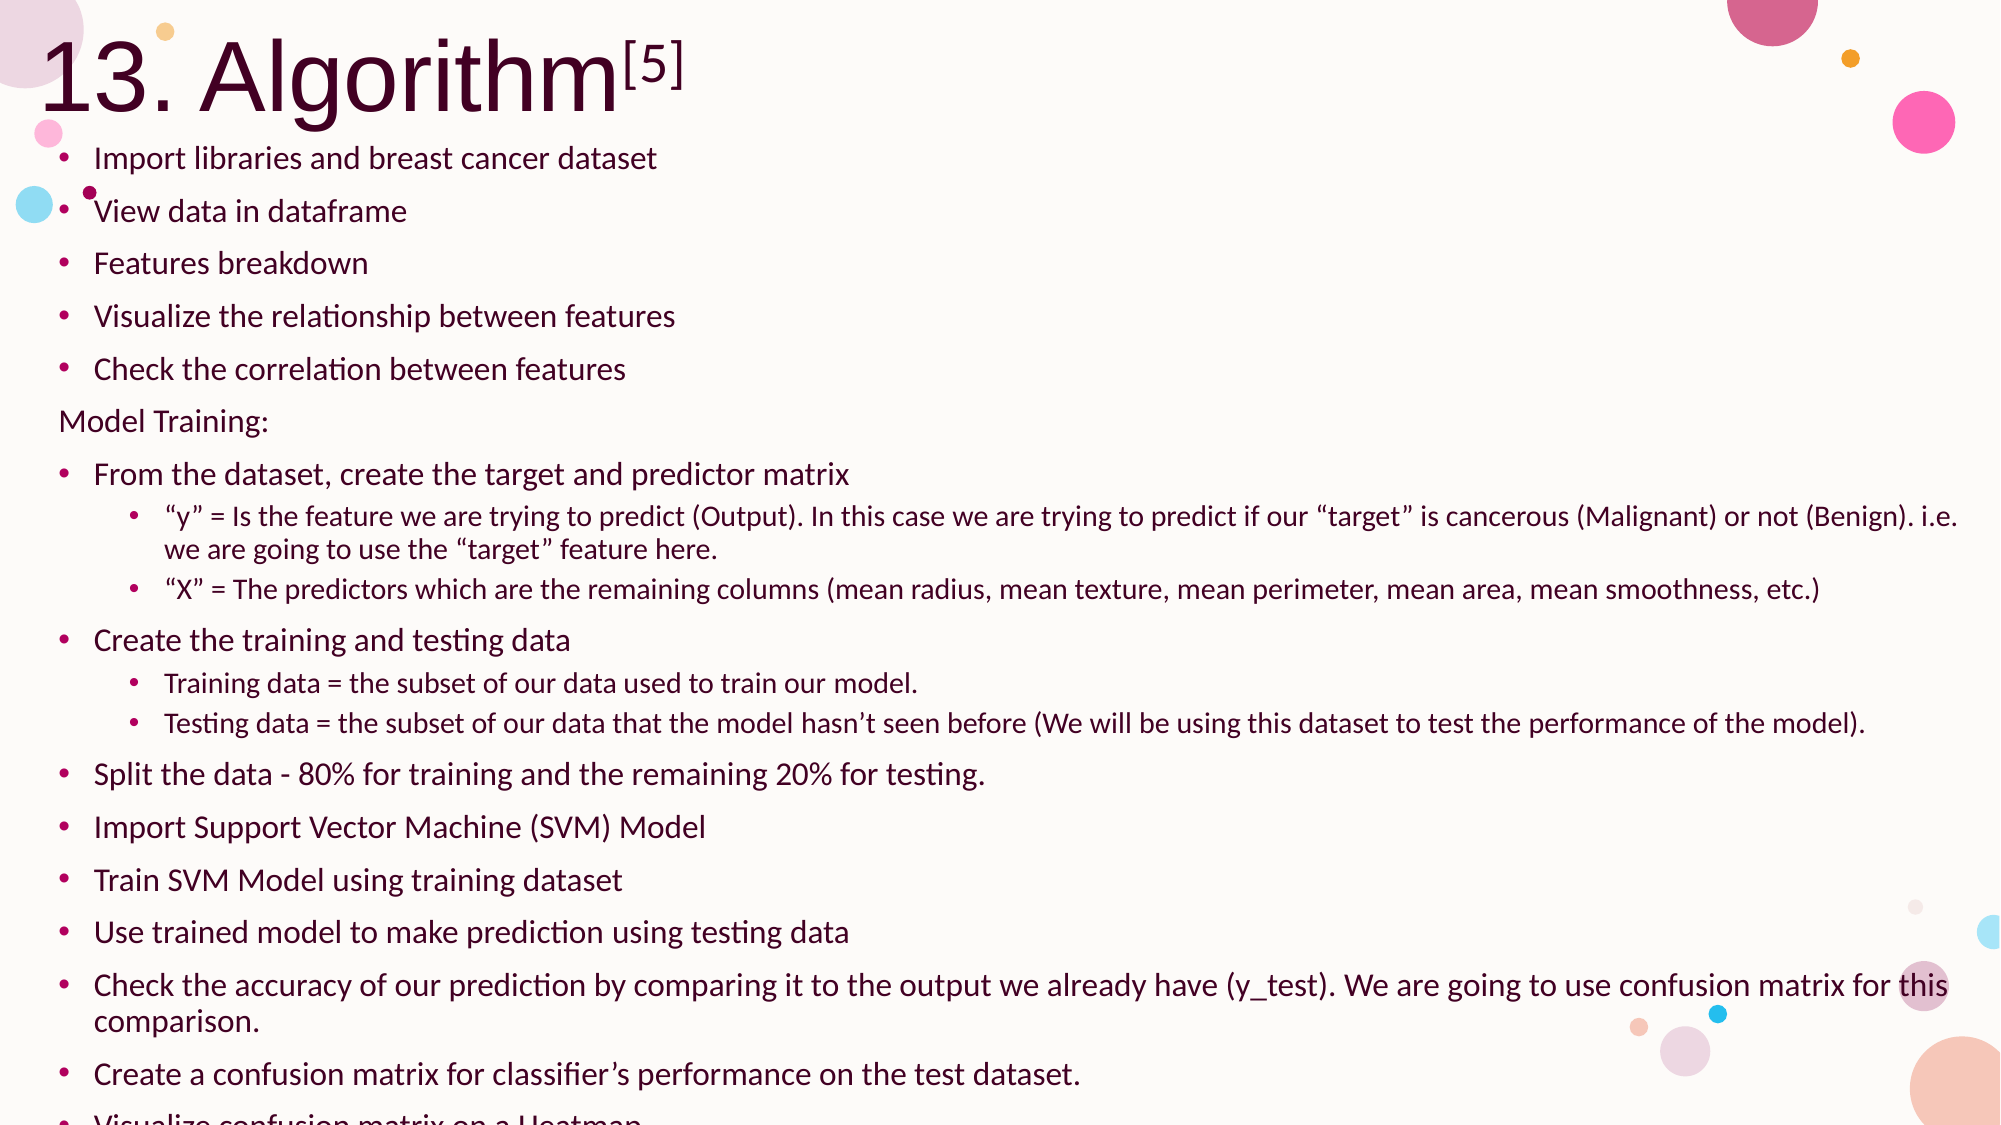

# 13. Algorithm[5]
Import libraries and breast cancer dataset
View data in dataframe
Features breakdown
Visualize the relationship between features
Check the correlation between features
Model Training:
From the dataset, create the target and predictor matrix
“y” = Is the feature we are trying to predict (Output). In this case we are trying to predict if our “target” is cancerous (Malignant) or not (Benign). i.e. we are going to use the “target” feature here.
“X” = The predictors which are the remaining columns (mean radius, mean texture, mean perimeter, mean area, mean smoothness, etc.)
Create the training and testing data
Training data = the subset of our data used to train our model.
Testing data = the subset of our data that the model hasn’t seen before (We will be using this dataset to test the performance of the model).
Split the data - 80% for training and the remaining 20% for testing.
Import Support Vector Machine (SVM) Model
Train SVM Model using training dataset
Use trained model to make prediction using testing data
Check the accuracy of our prediction by comparing it to the output we already have (y_test). We are going to use confusion matrix for this comparison.
Create a confusion matrix for classifier’s performance on the test dataset.
Visualize confusion matrix on a Heatmap